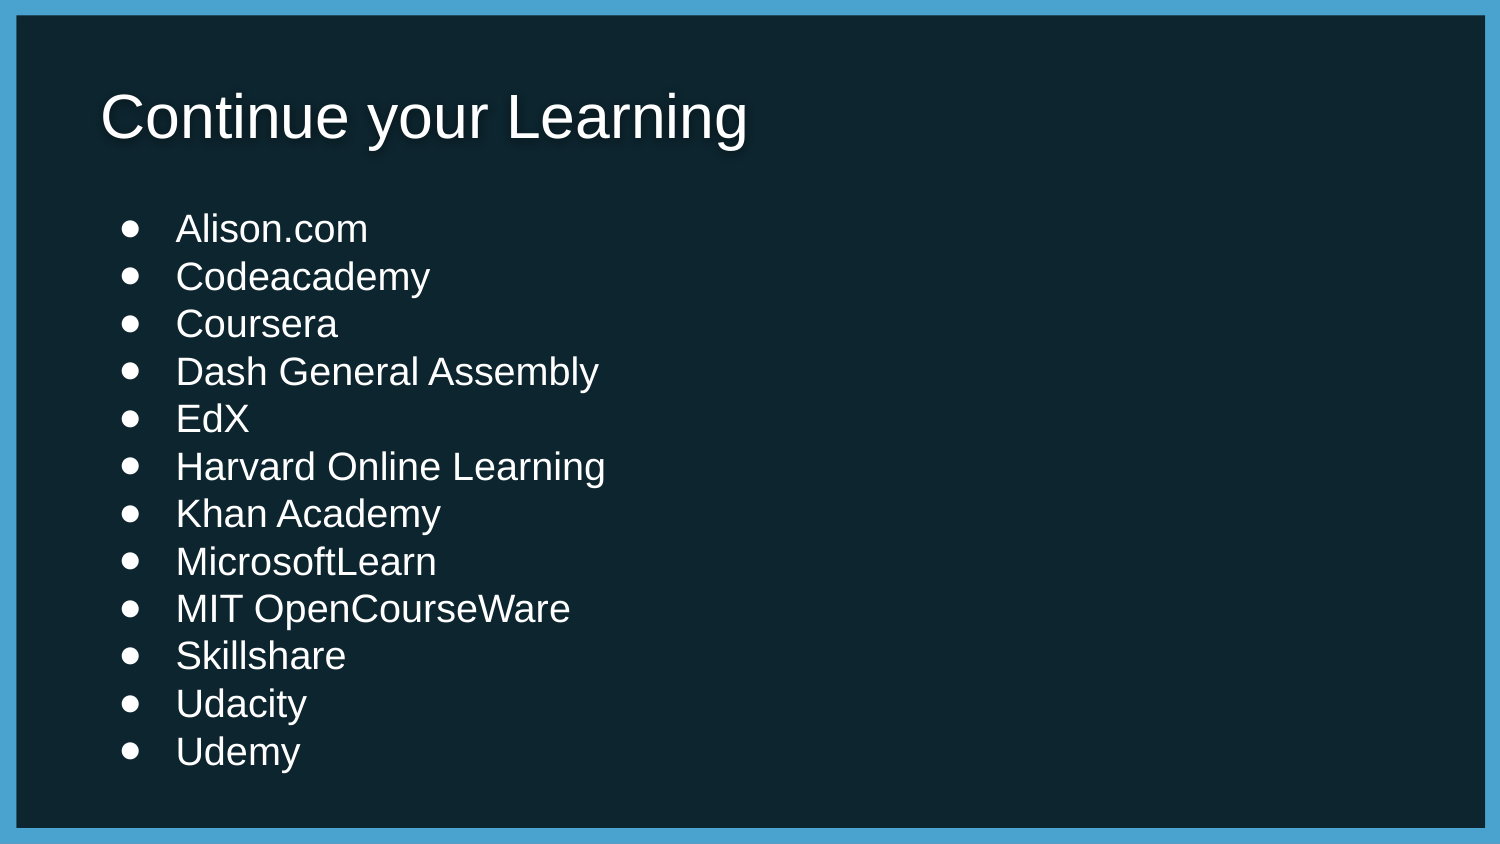

Continue your Learning
Alison.com
Codeacademy
Coursera
Dash General Assembly
EdX
Harvard Online Learning
Khan Academy
MicrosoftLearn
MIT OpenCourseWare
Skillshare
Udacity
Udemy